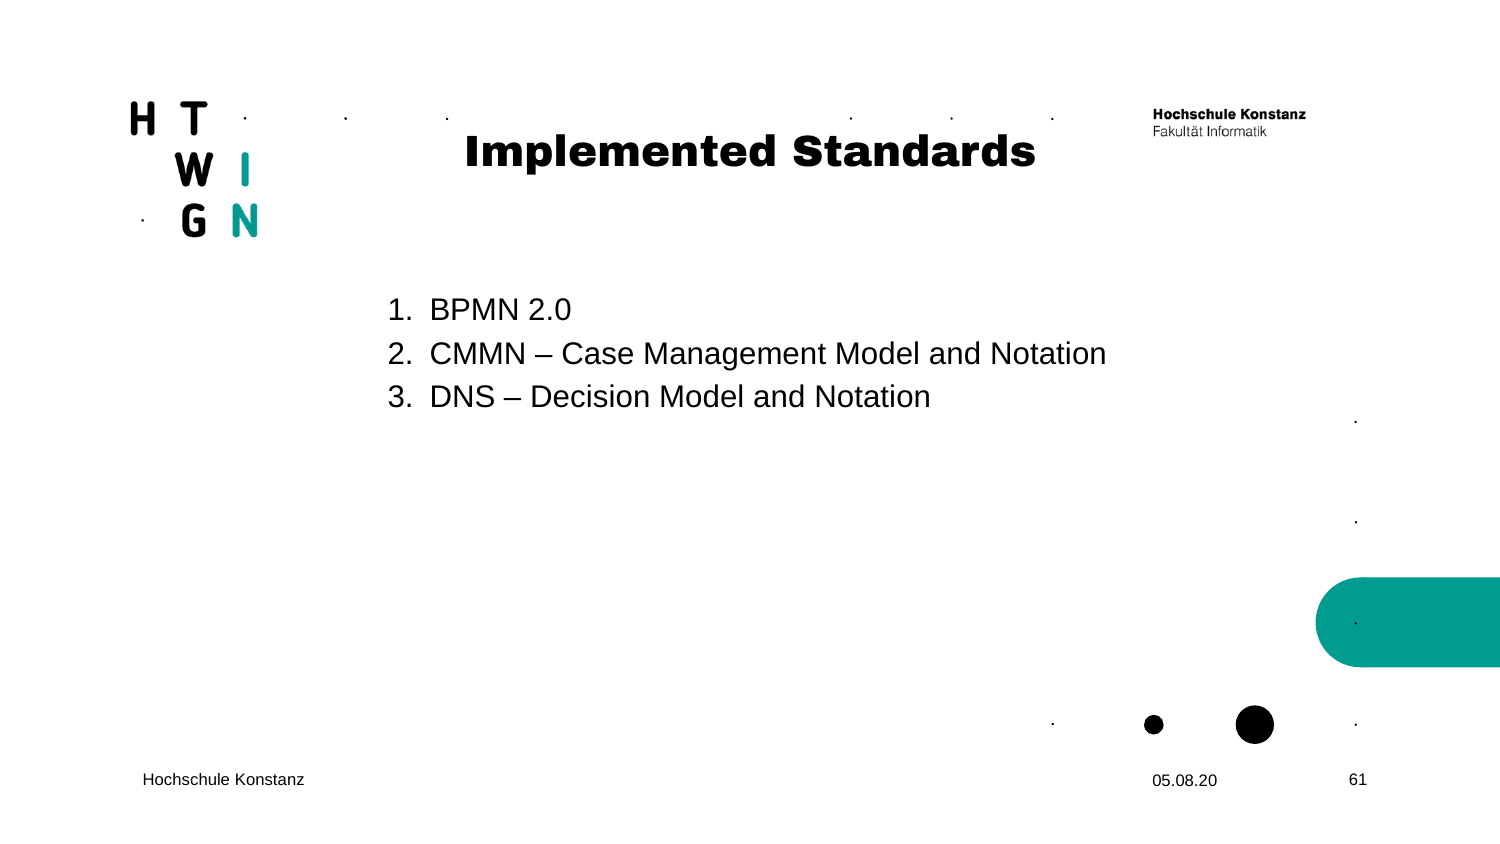

Implemented Standards
BPMN 2.0
CMMN – Case Management Model and Notation
DNS – Decision Model and Notation